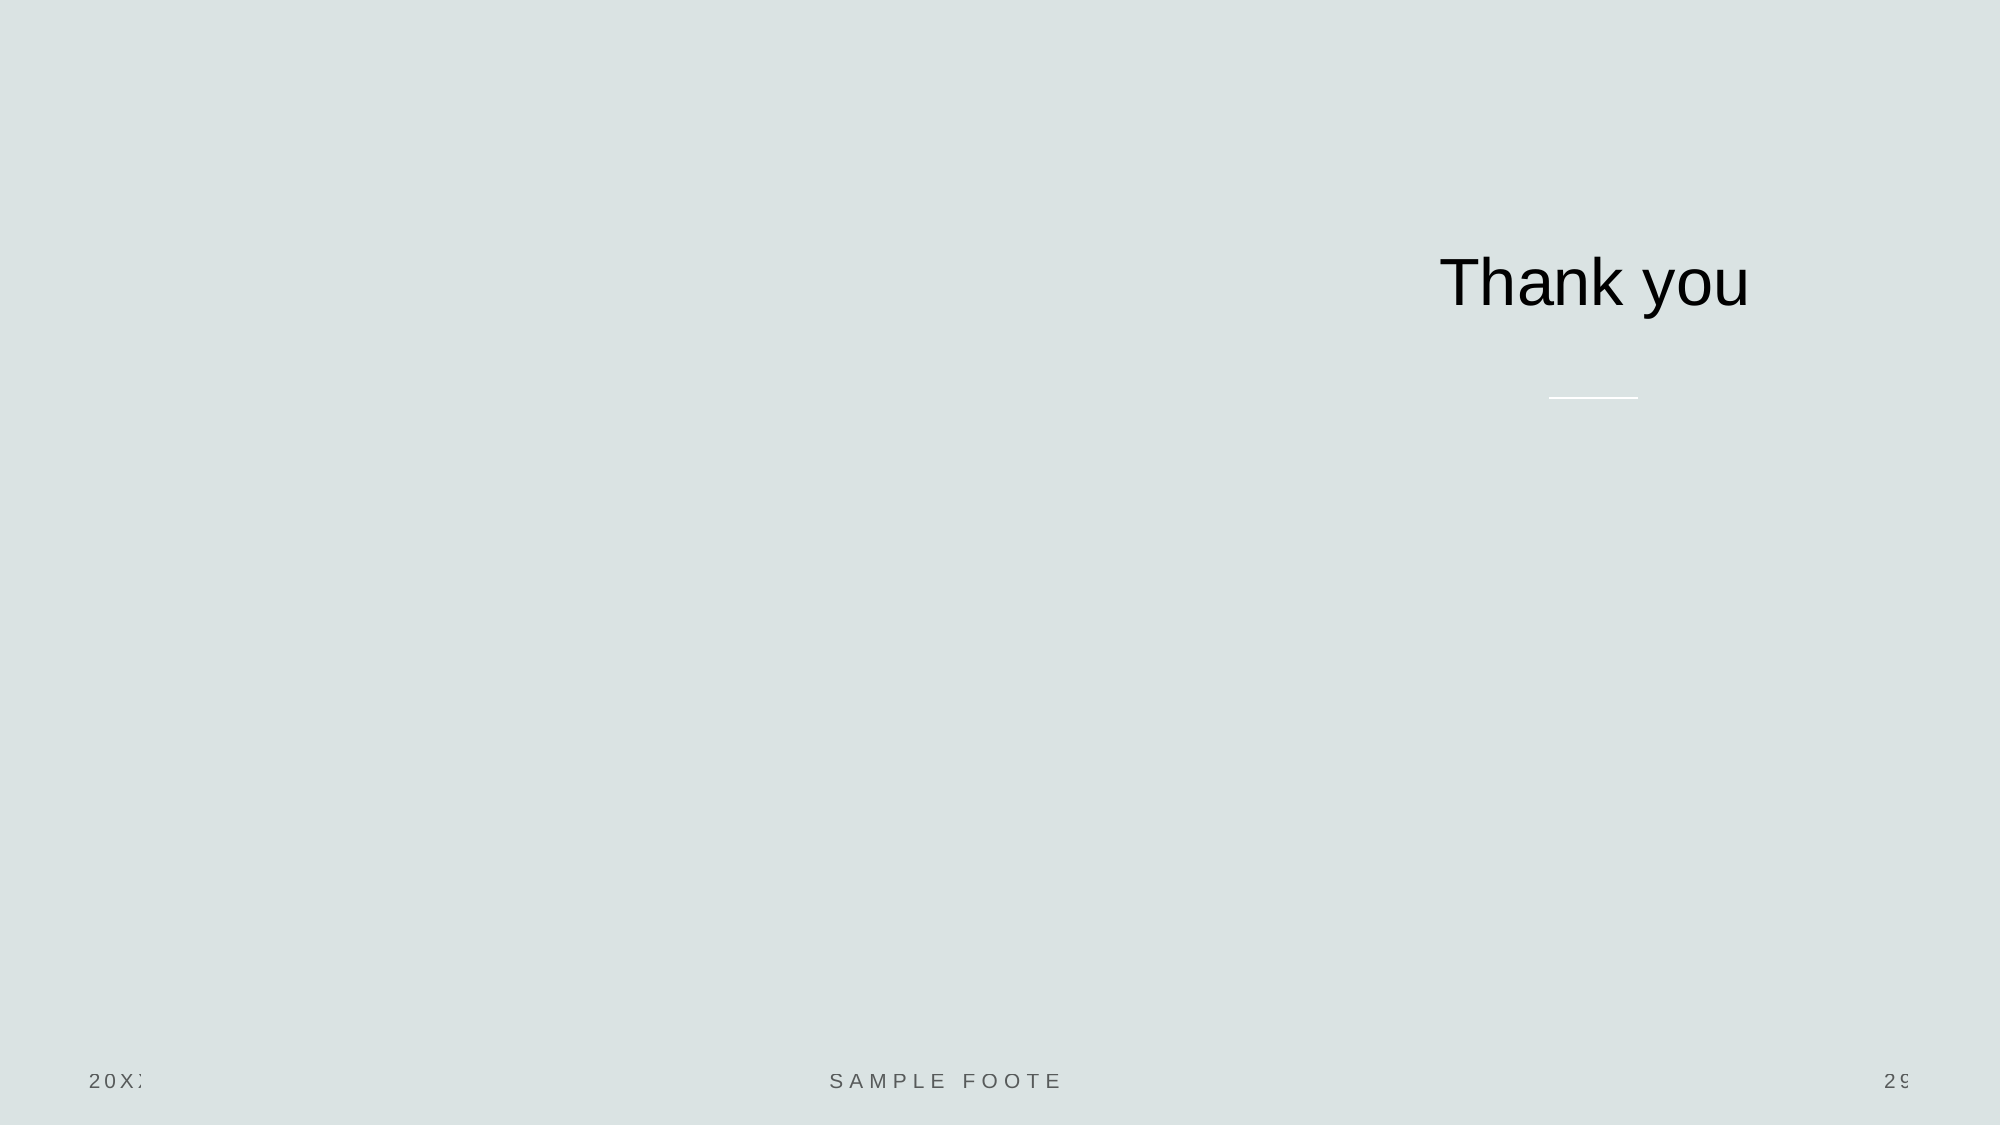

# Thank you

20XX
Sample Footer Text
29